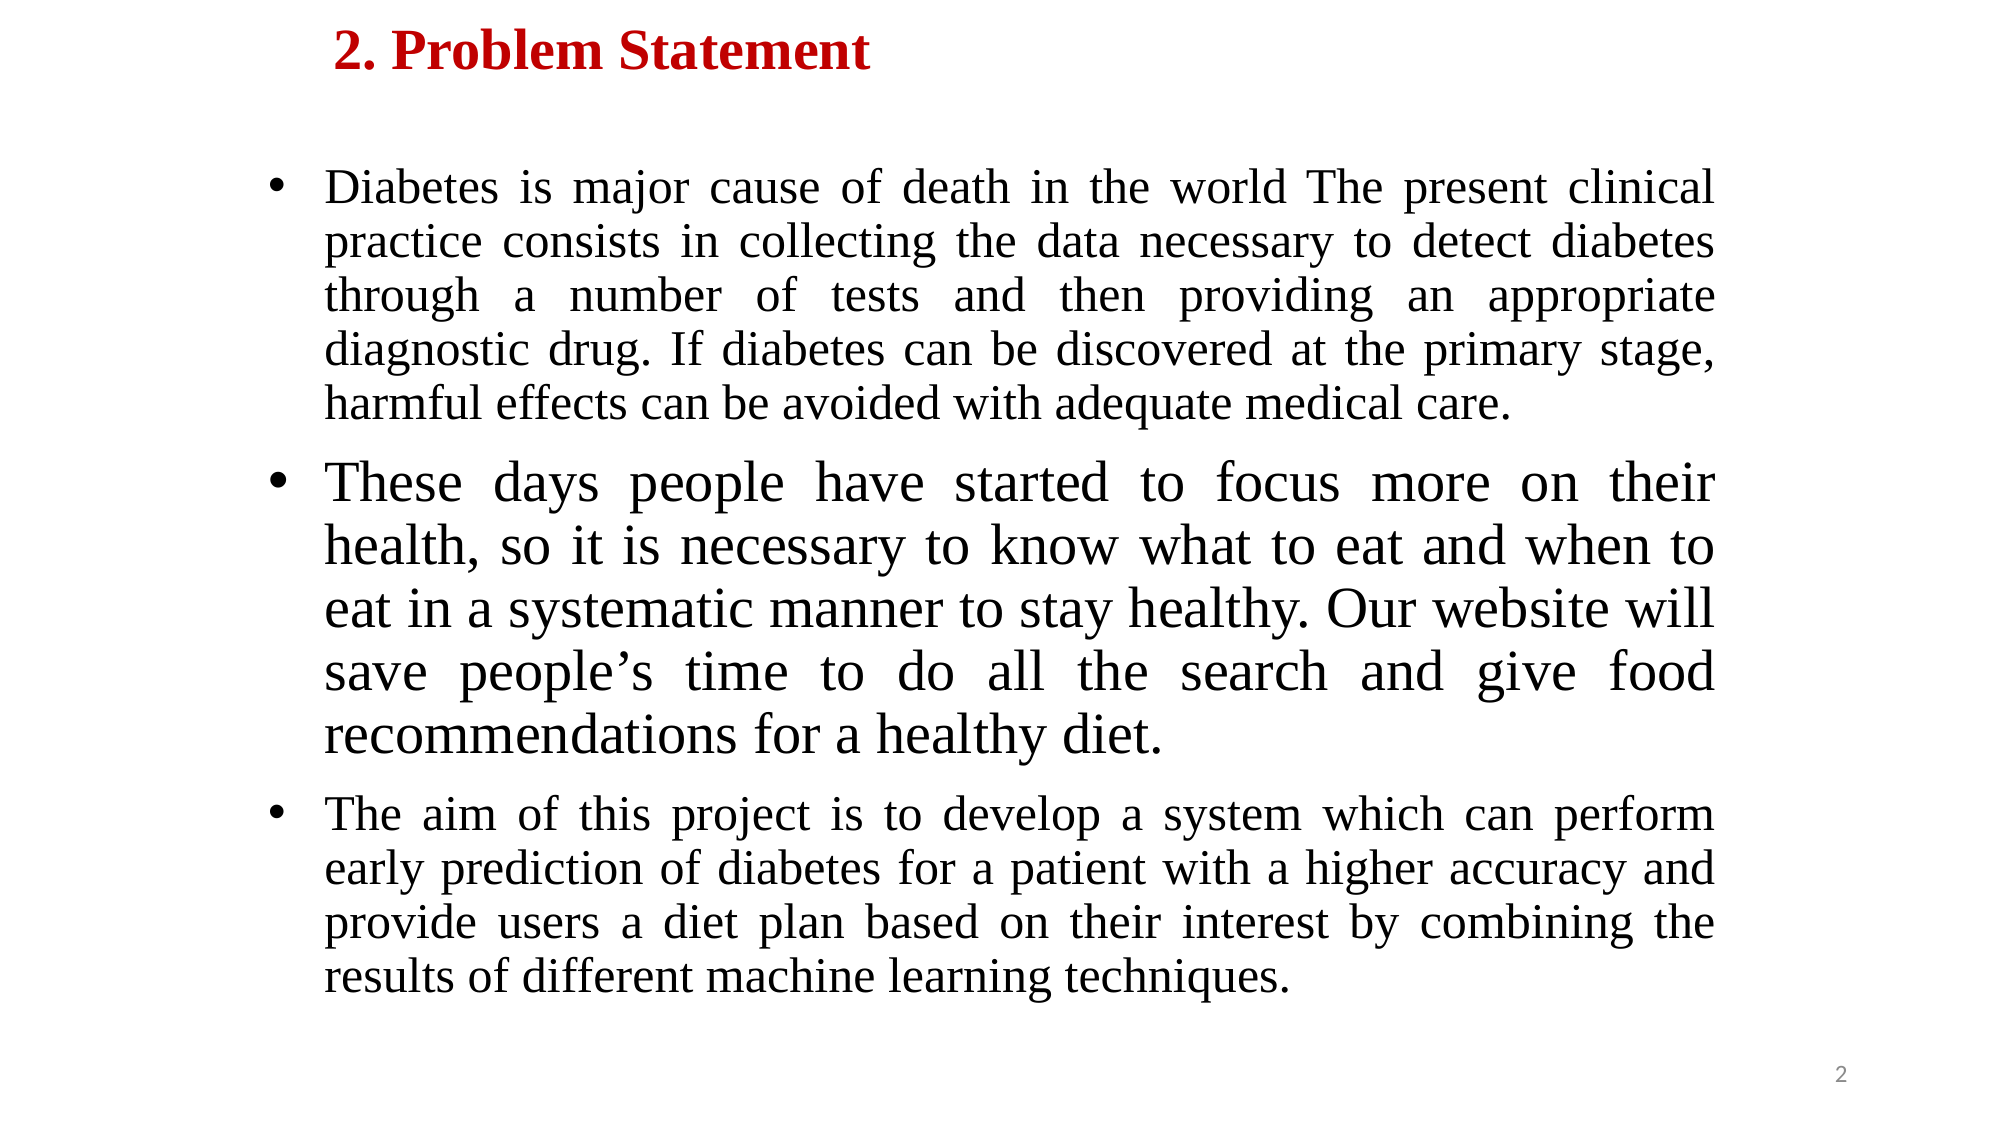

2. Problem Statement
Diabetes is major cause of death in the world The present clinical practice consists in collecting the data necessary to detect diabetes through a number of tests and then providing an appropriate diagnostic drug. If diabetes can be discovered at the primary stage, harmful effects can be avoided with adequate medical care.
These days people have started to focus more on their health, so it is necessary to know what to eat and when to eat in a systematic manner to stay healthy. Our website will save people’s time to do all the search and give food recommendations for a healthy diet.
The aim of this project is to develop a system which can perform early prediction of diabetes for a patient with a higher accuracy and provide users a diet plan based on their interest by combining the results of different machine learning techniques.

2